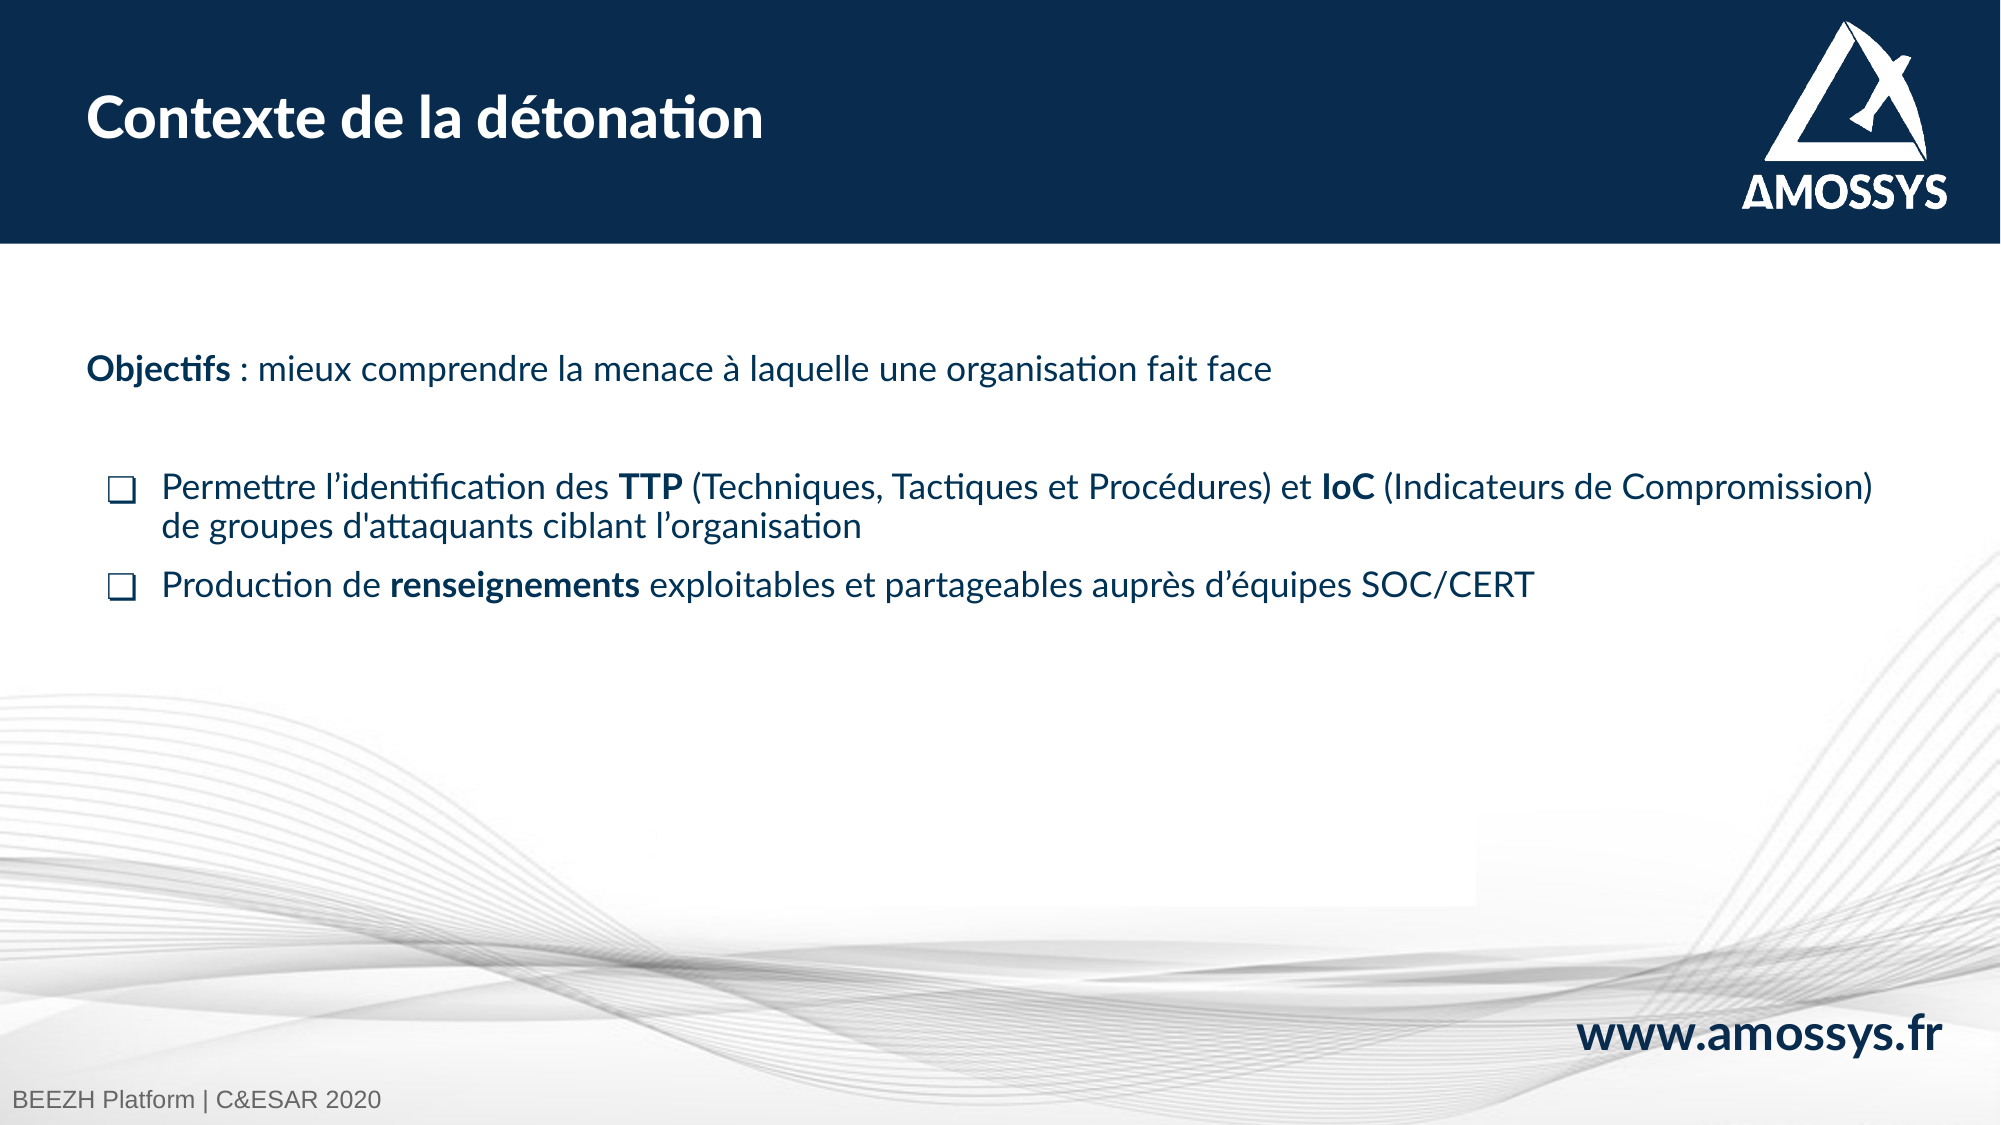

# Contexte de la détonation
Objectifs : mieux comprendre la menace à laquelle une organisation fait face

Permettre l’identification des TTP (Techniques, Tactiques et Procédures) et IoC (Indicateurs de Compromission) de groupes d'attaquants ciblant l’organisation
Production de renseignements exploitables et partageables auprès d’équipes SOC/CERT